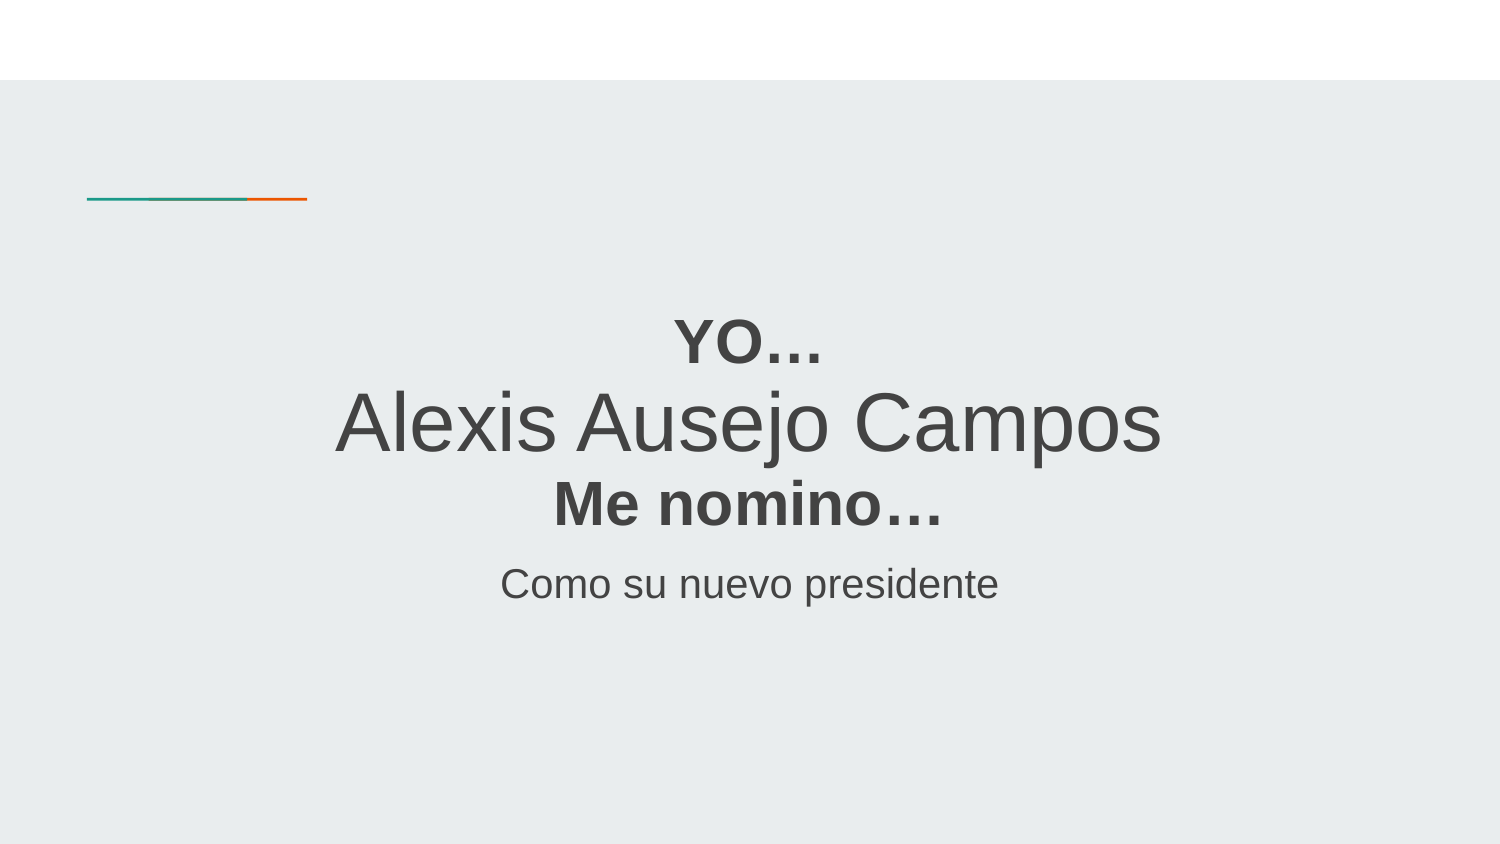

YO…
Alexis Ausejo Campos
Me nomino…
Como su nuevo presidente